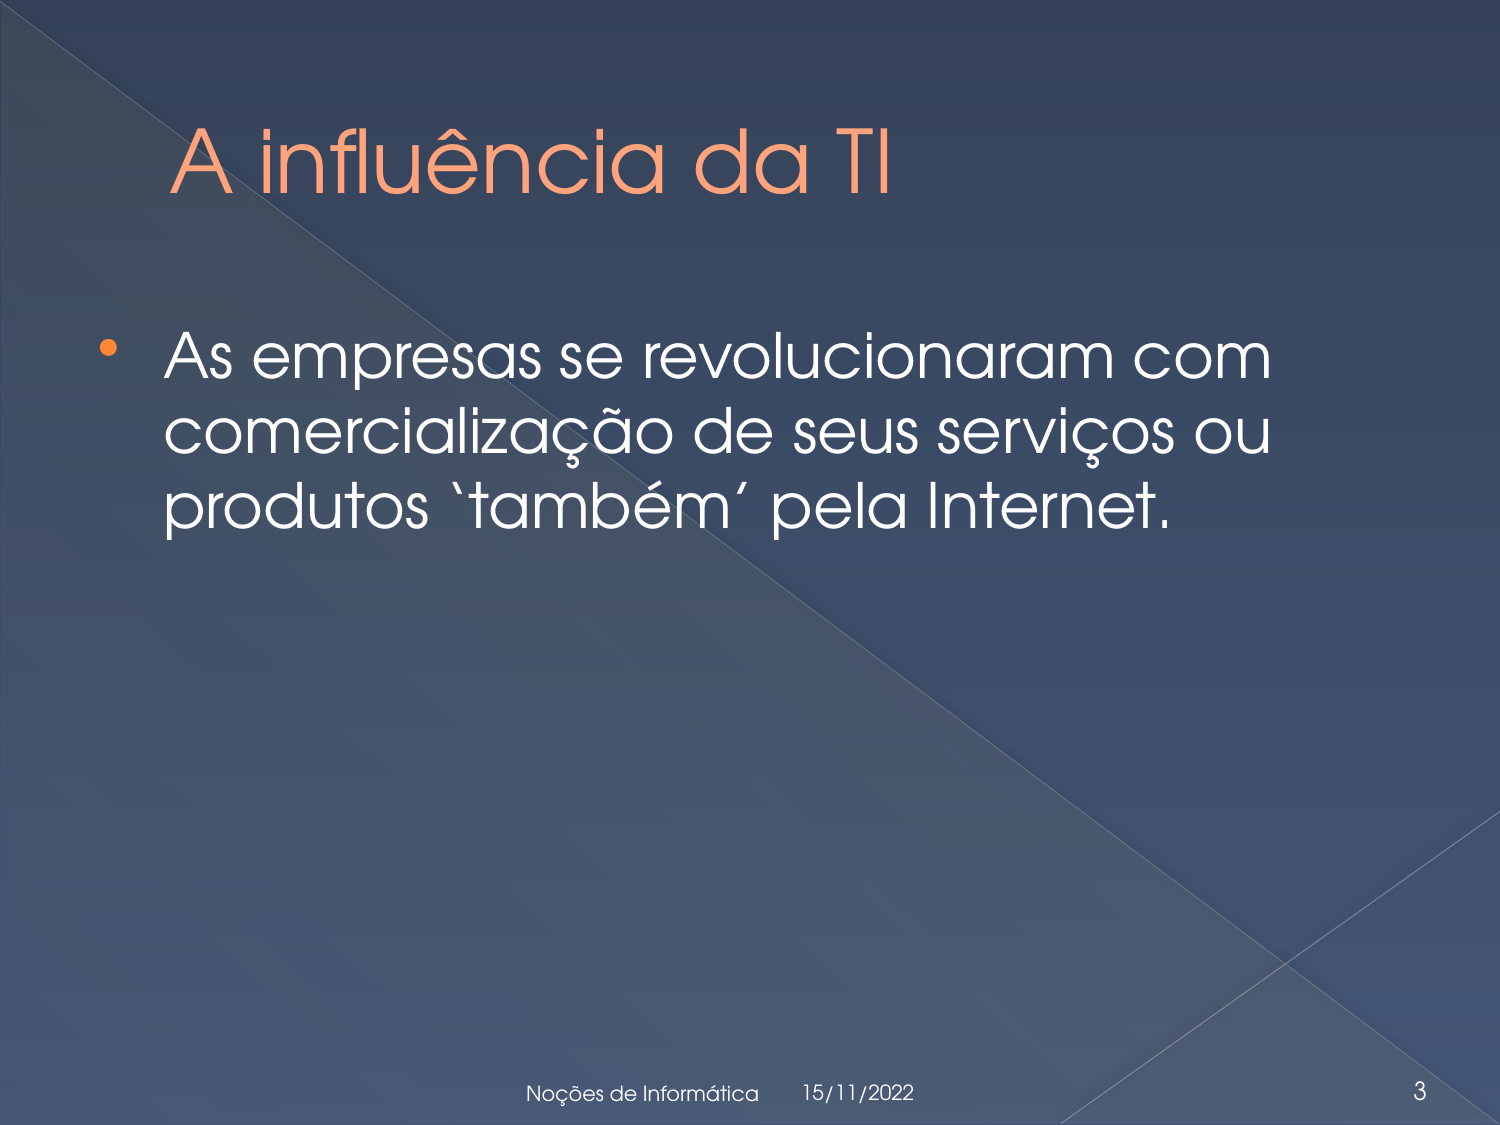

# A influência da TI
As empresas se revolucionaram com comercialização de seus serviços ou produtos ‘também’ pela Internet.
15/11/2022
Noções de Informática
3